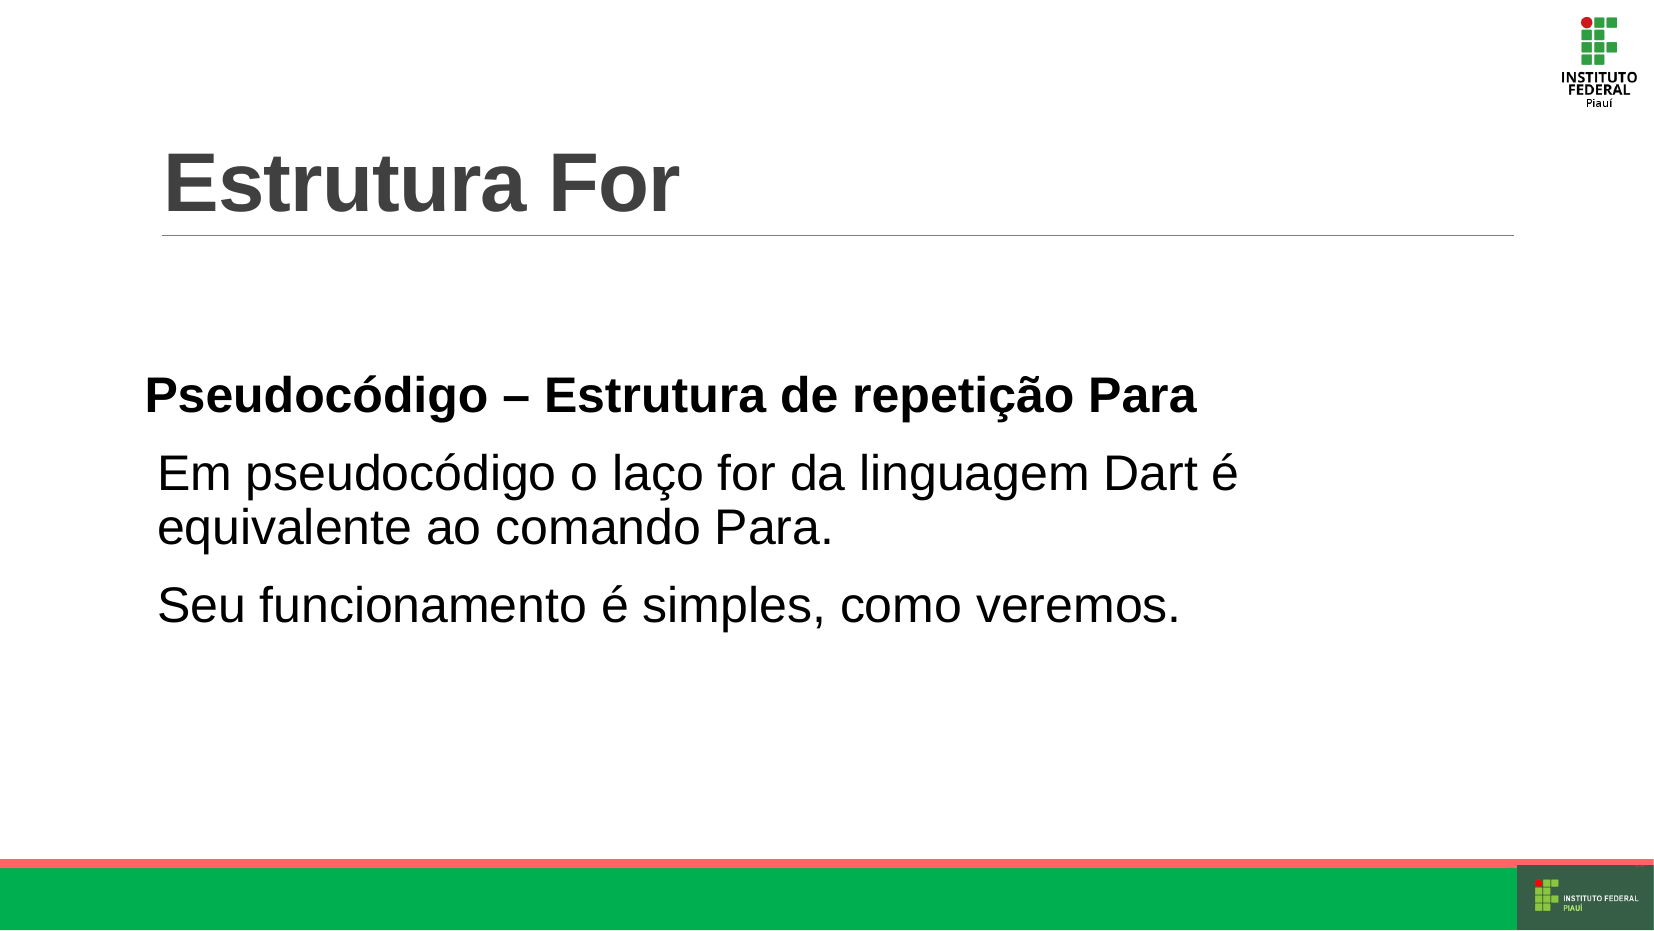

# Estrutura For
Pseudocódigo – Estrutura de repetição Para
Em pseudocódigo o laço for da linguagem Dart é equivalente ao comando Para.
Seu funcionamento é simples, como veremos.